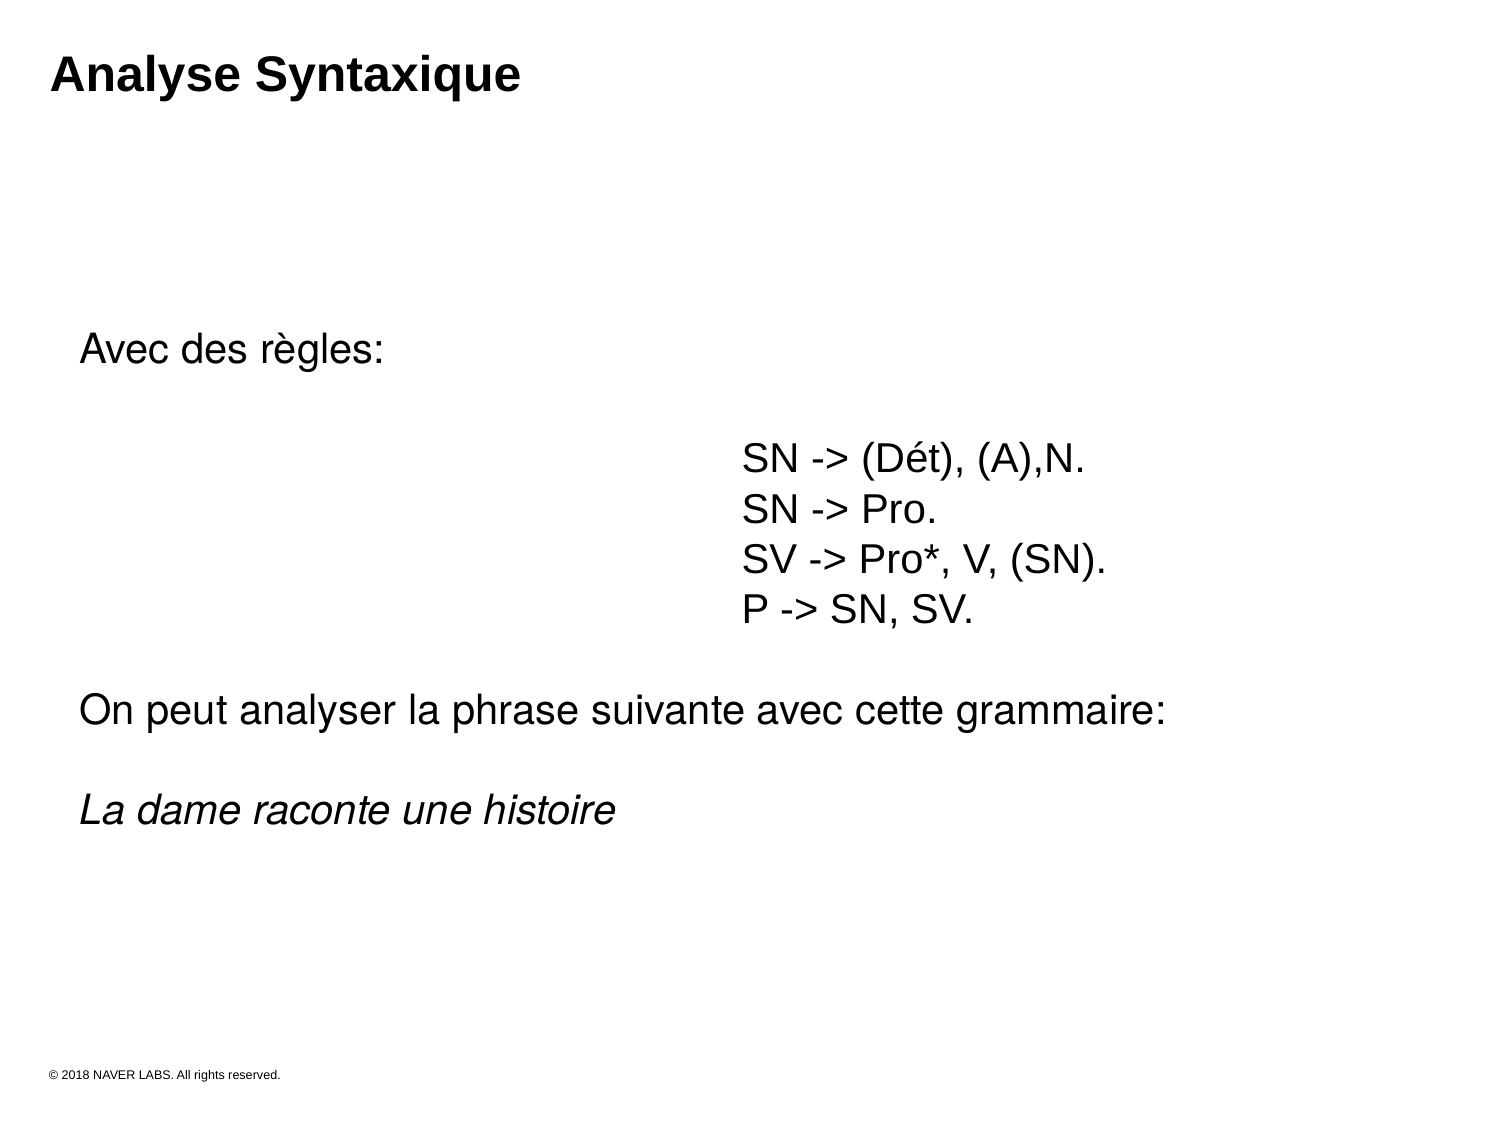

Analyse Syntaxique
Avec des règles:

					SN -> (Dét), (A),N.
					SN -> Pro.
					SV -> Pro*, V, (SN).
					P -> SN, SV.

On peut analyser la phrase suivante avec cette grammaire:

La dame raconte une histoire